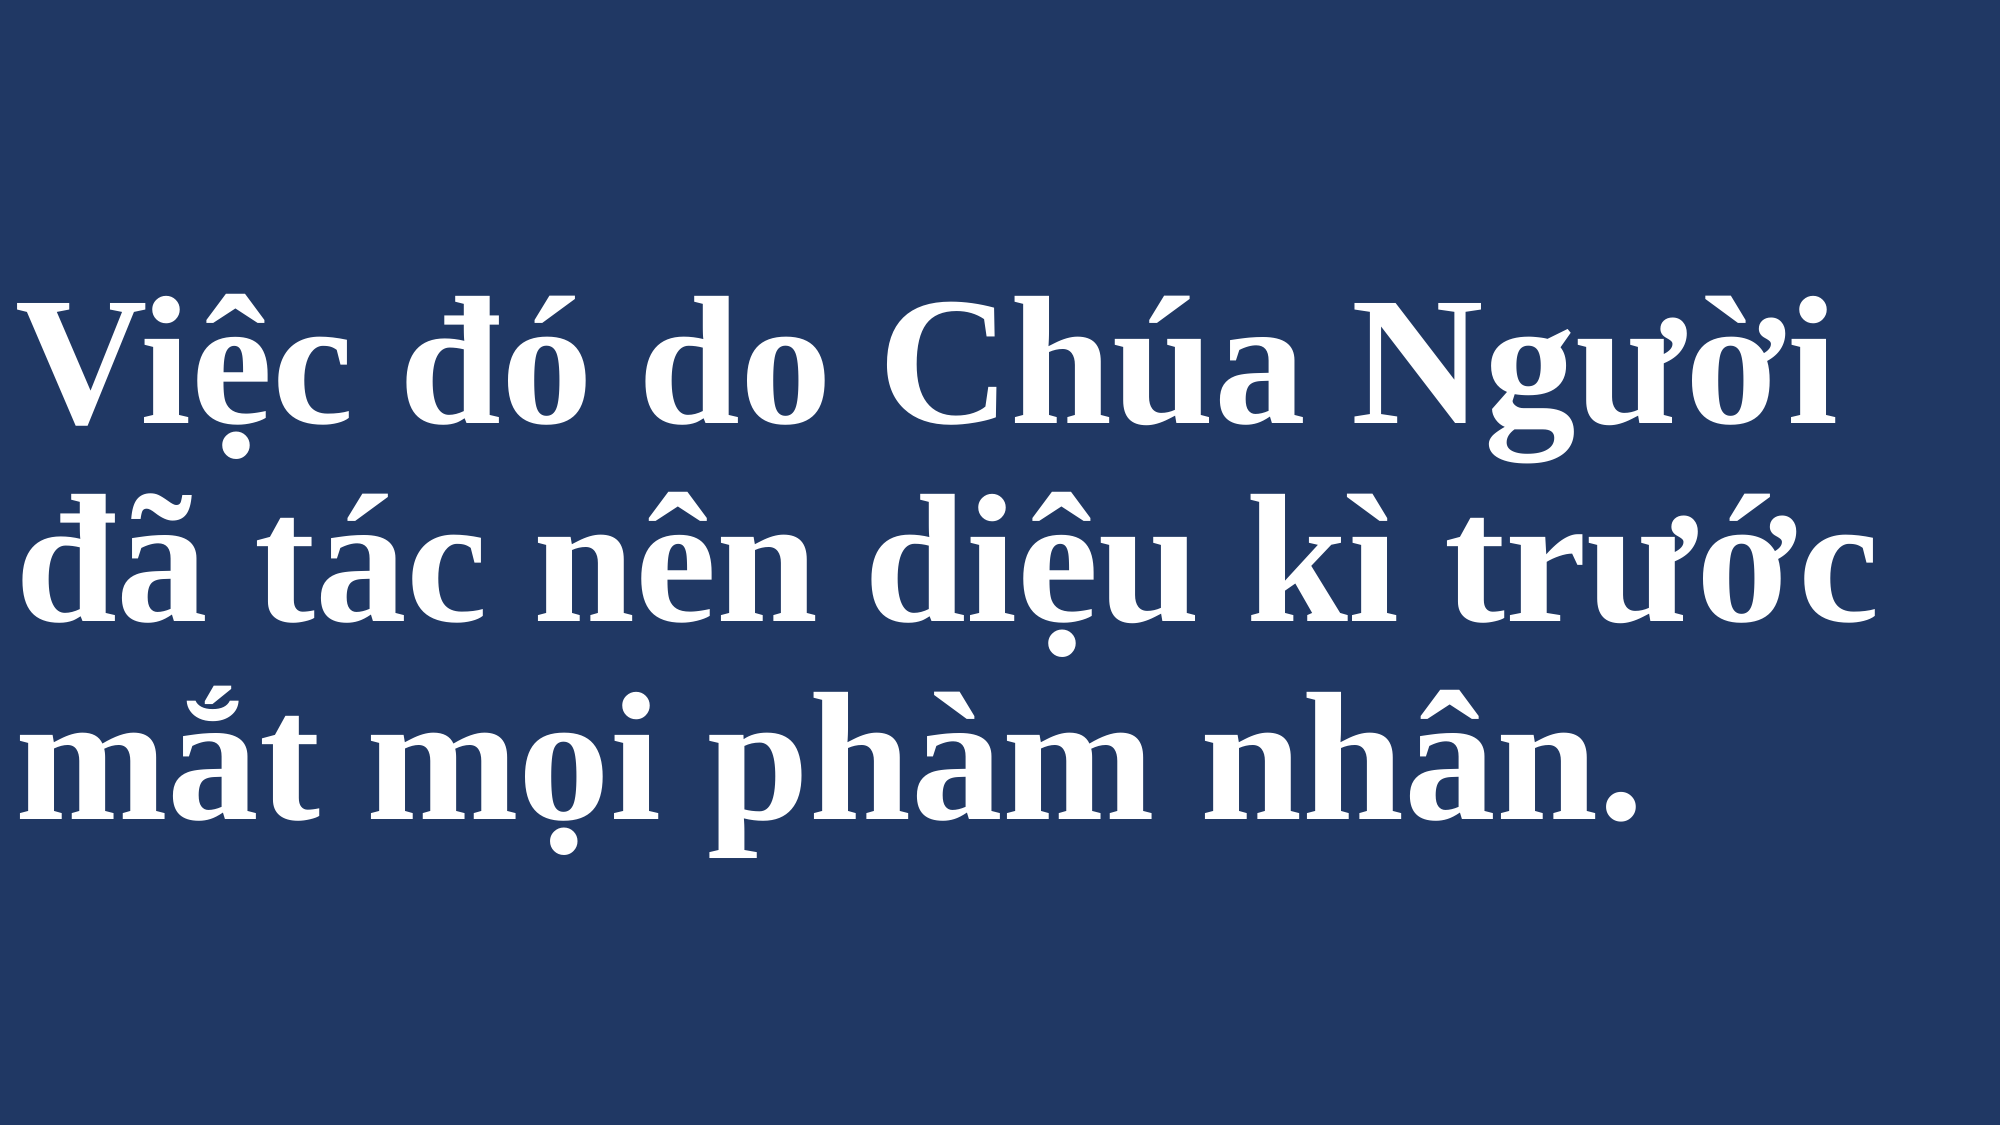

# Việc đó do Chúa Người đã tác nên diệu kì trước mắt mọi phàm nhân.